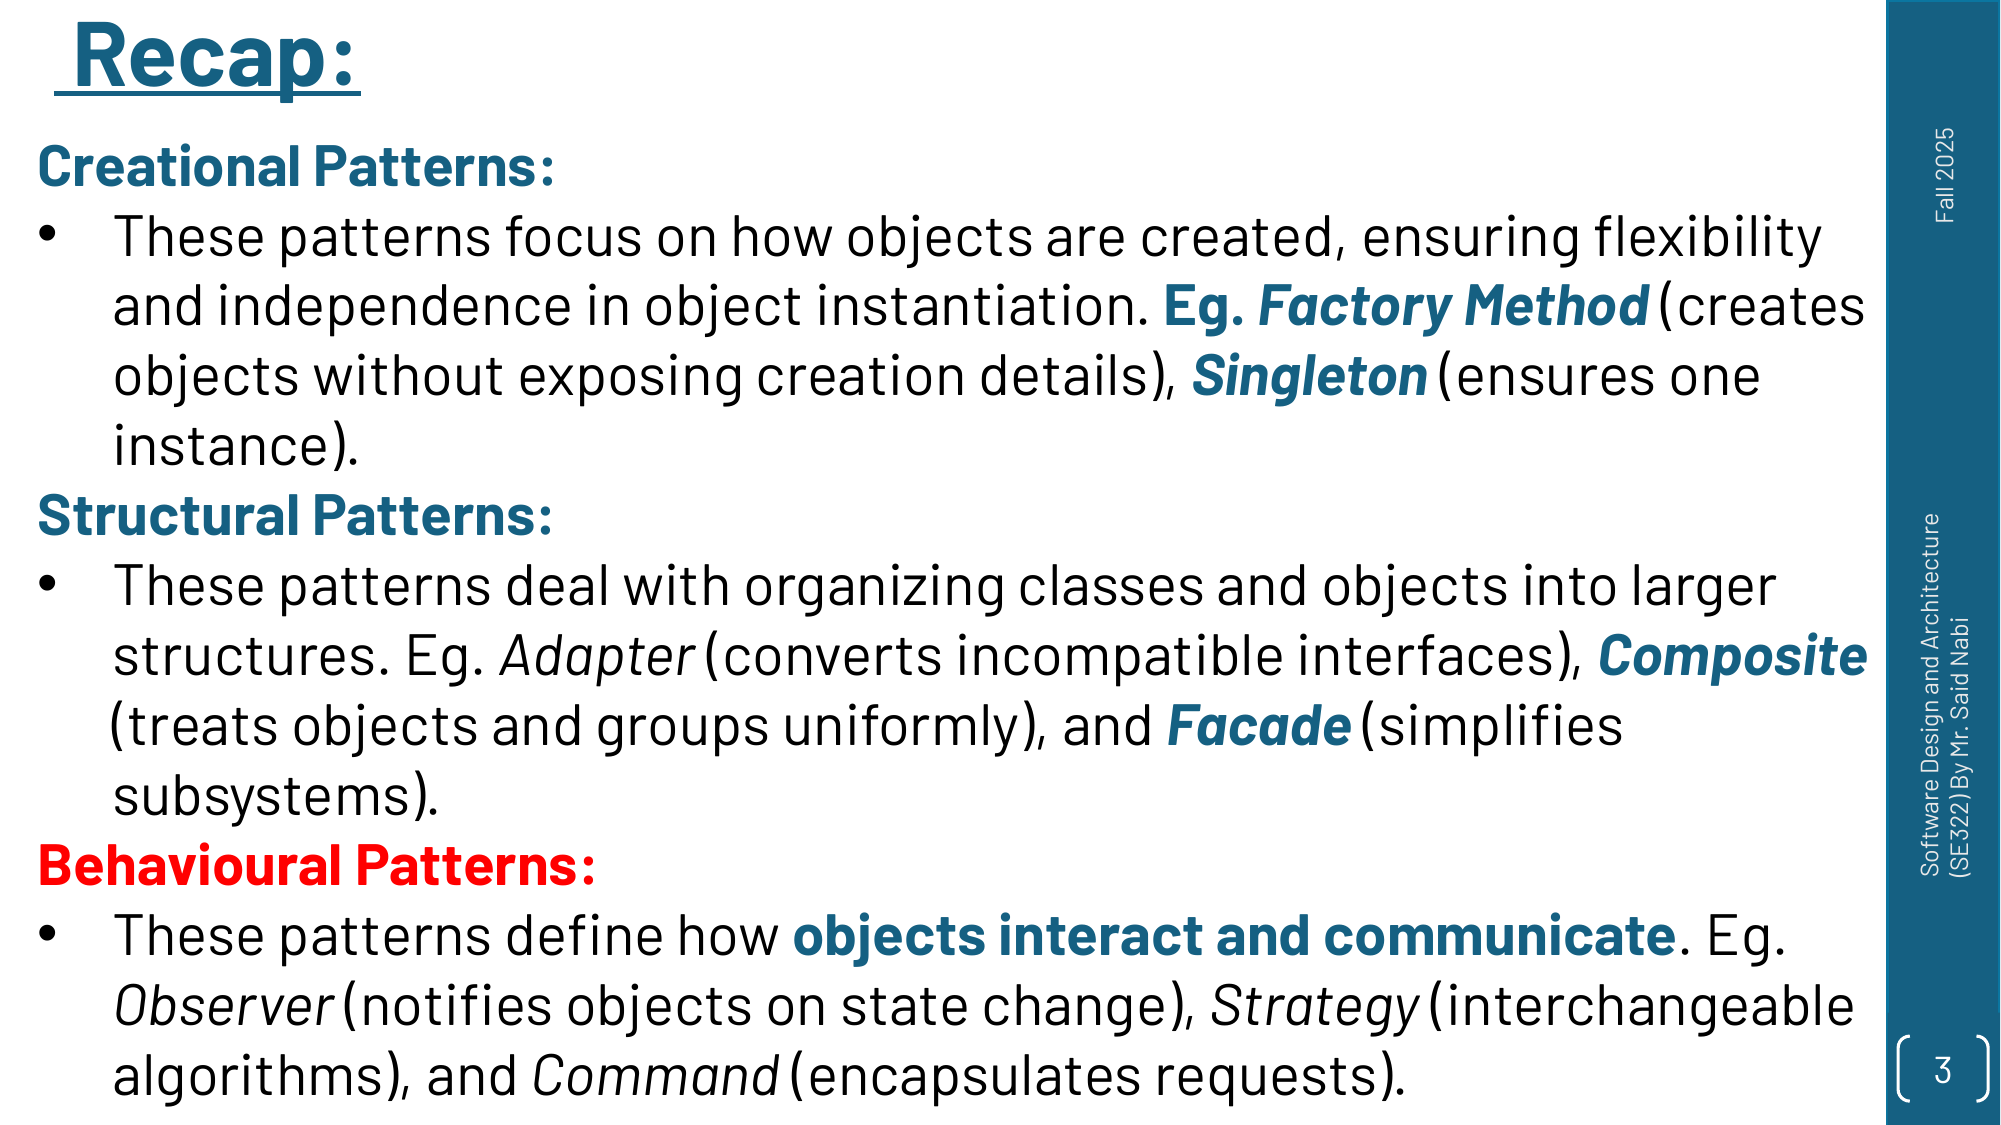

Recap:
Creational Patterns:
These patterns focus on how objects are created, ensuring flexibility and independence in object instantiation. Eg. Factory Method (creates objects without exposing creation details), Singleton (ensures one instance).
Structural Patterns:
These patterns deal with organizing classes and objects into larger structures. Eg. Adapter (converts incompatible interfaces), Composite (treats objects and groups uniformly), and Facade (simplifies subsystems).
Behavioural Patterns:
These patterns define how objects interact and communicate. Eg. Observer (notifies objects on state change), Strategy (interchangeable algorithms), and Command (encapsulates requests).